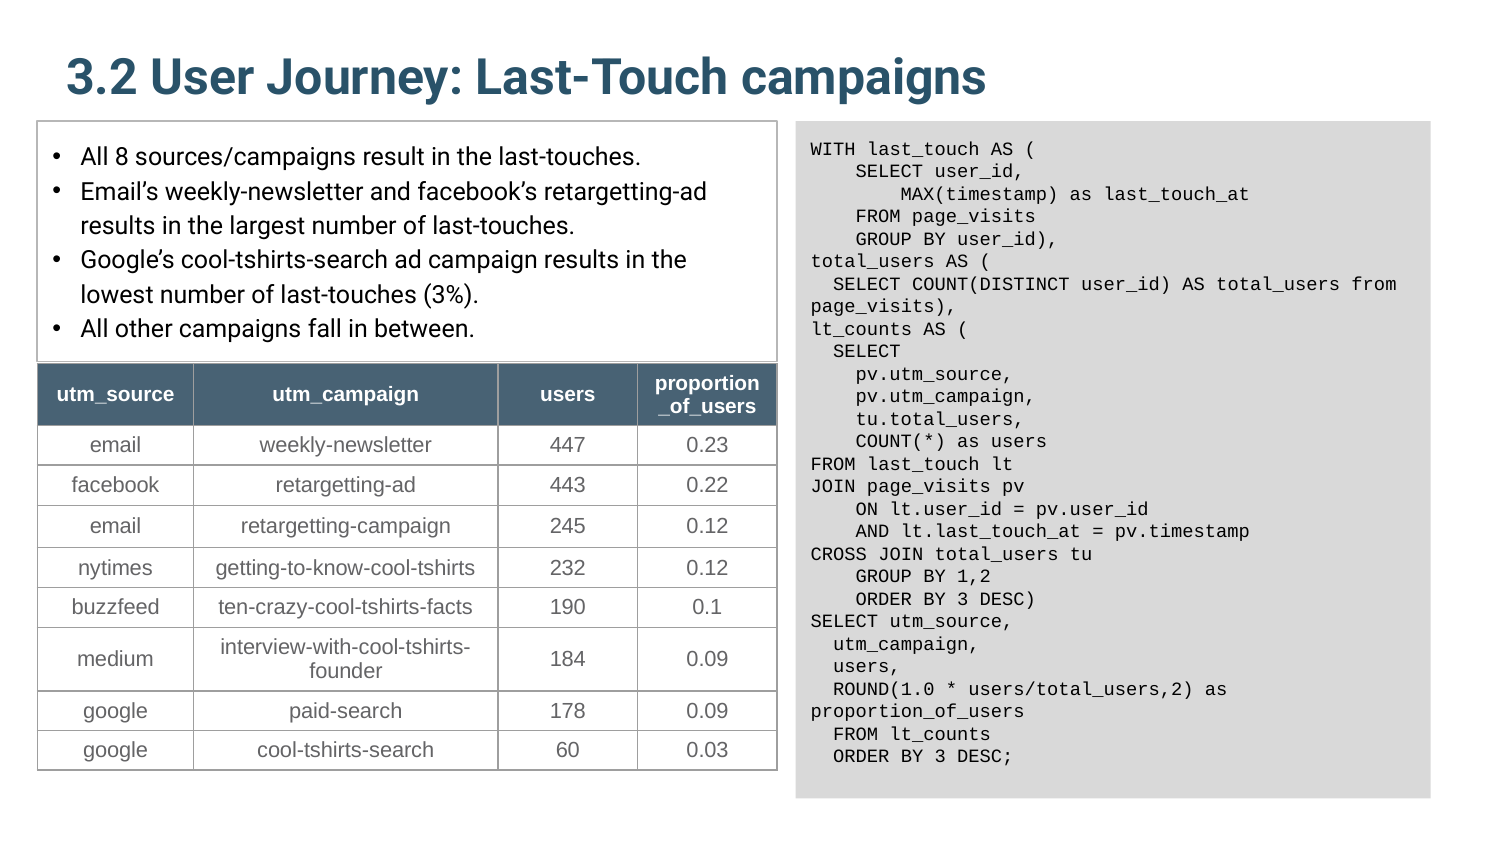

3.2 User Journey: Last-Touch campaigns
WITH last_touch AS (
    SELECT user_id,
        MAX(timestamp) as last_touch_at
    FROM page_visits
    GROUP BY user_id),
total_users AS (
  SELECT COUNT(DISTINCT user_id) AS total_users from 	page_visits),
lt_counts AS (
  SELECT
    pv.utm_source,
    pv.utm_campaign,
    tu.total_users,
    COUNT(*) as users
FROM last_touch lt
JOIN page_visits pv
    ON lt.user_id = pv.user_id
    AND lt.last_touch_at = pv.timestamp
CROSS JOIN total_users tu
    GROUP BY 1,2
    ORDER BY 3 DESC)
SELECT utm_source,
  utm_campaign,
  users,
  ROUND(1.0 * users/total_users,2) as proportion_of_users
  FROM lt_counts
  ORDER BY 3 DESC;
All 8 sources/campaigns result in the last-touches.
Email’s weekly-newsletter and facebook’s retargetting-ad results in the largest number of last-touches.
Google’s cool-tshirts-search ad campaign results in the lowest number of last-touches (3%).
All other campaigns fall in between.

| utm\_source | utm\_campaign | users | proportion\_of\_users |
| --- | --- | --- | --- |
| email | weekly-newsletter | 447 | 0.23 |
| facebook | retargetting-ad | 443 | 0.22 |
| email | retargetting-campaign | 245 | 0.12 |
| nytimes | getting-to-know-cool-tshirts | 232 | 0.12 |
| buzzfeed | ten-crazy-cool-tshirts-facts | 190 | 0.1 |
| medium | interview-with-cool-tshirts-founder | 184 | 0.09 |
| google | paid-search | 178 | 0.09 |
| google | cool-tshirts-search | 60 | 0.03 |